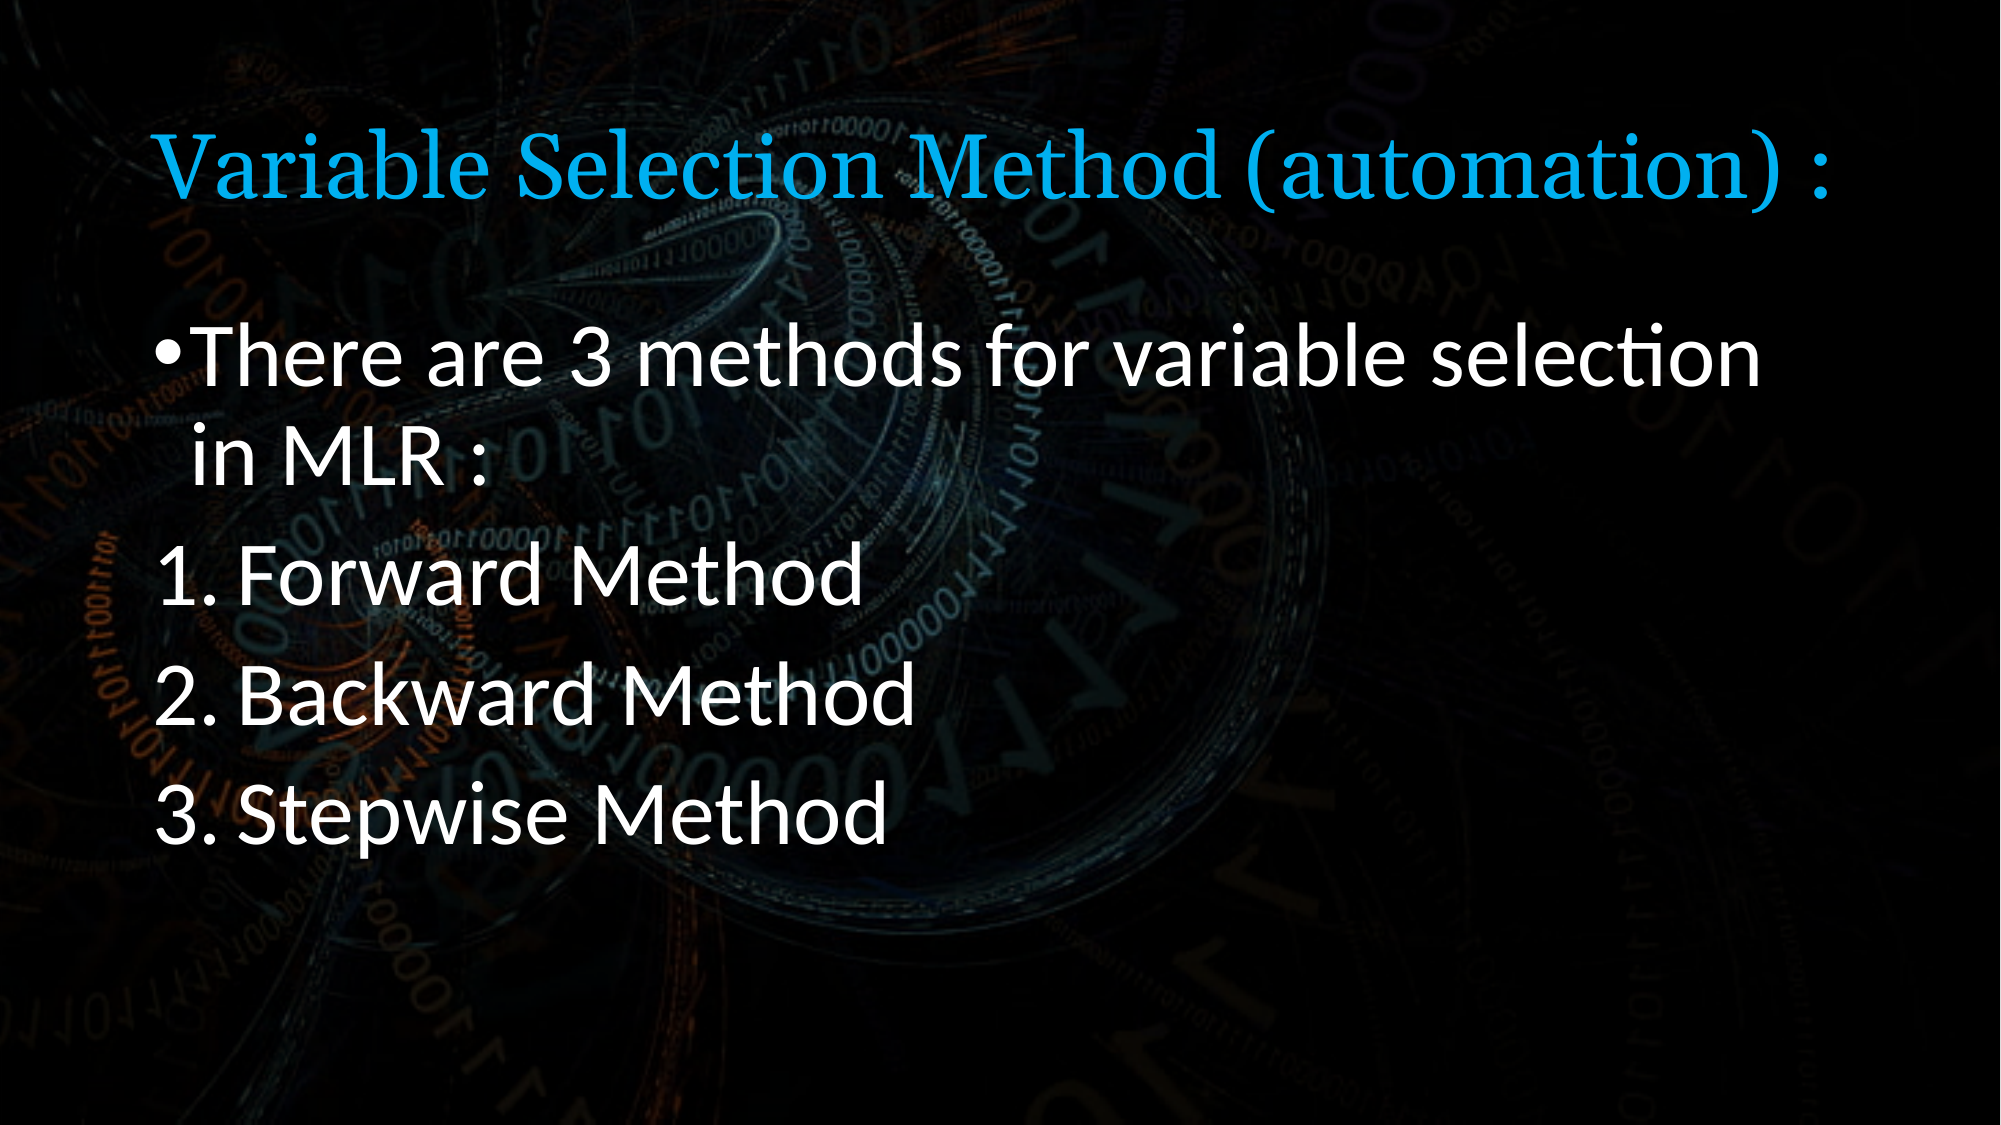

# Variable Selection Method (automation) :
There are 3 methods for variable selection in MLR :
Forward Method
Backward Method
Stepwise Method